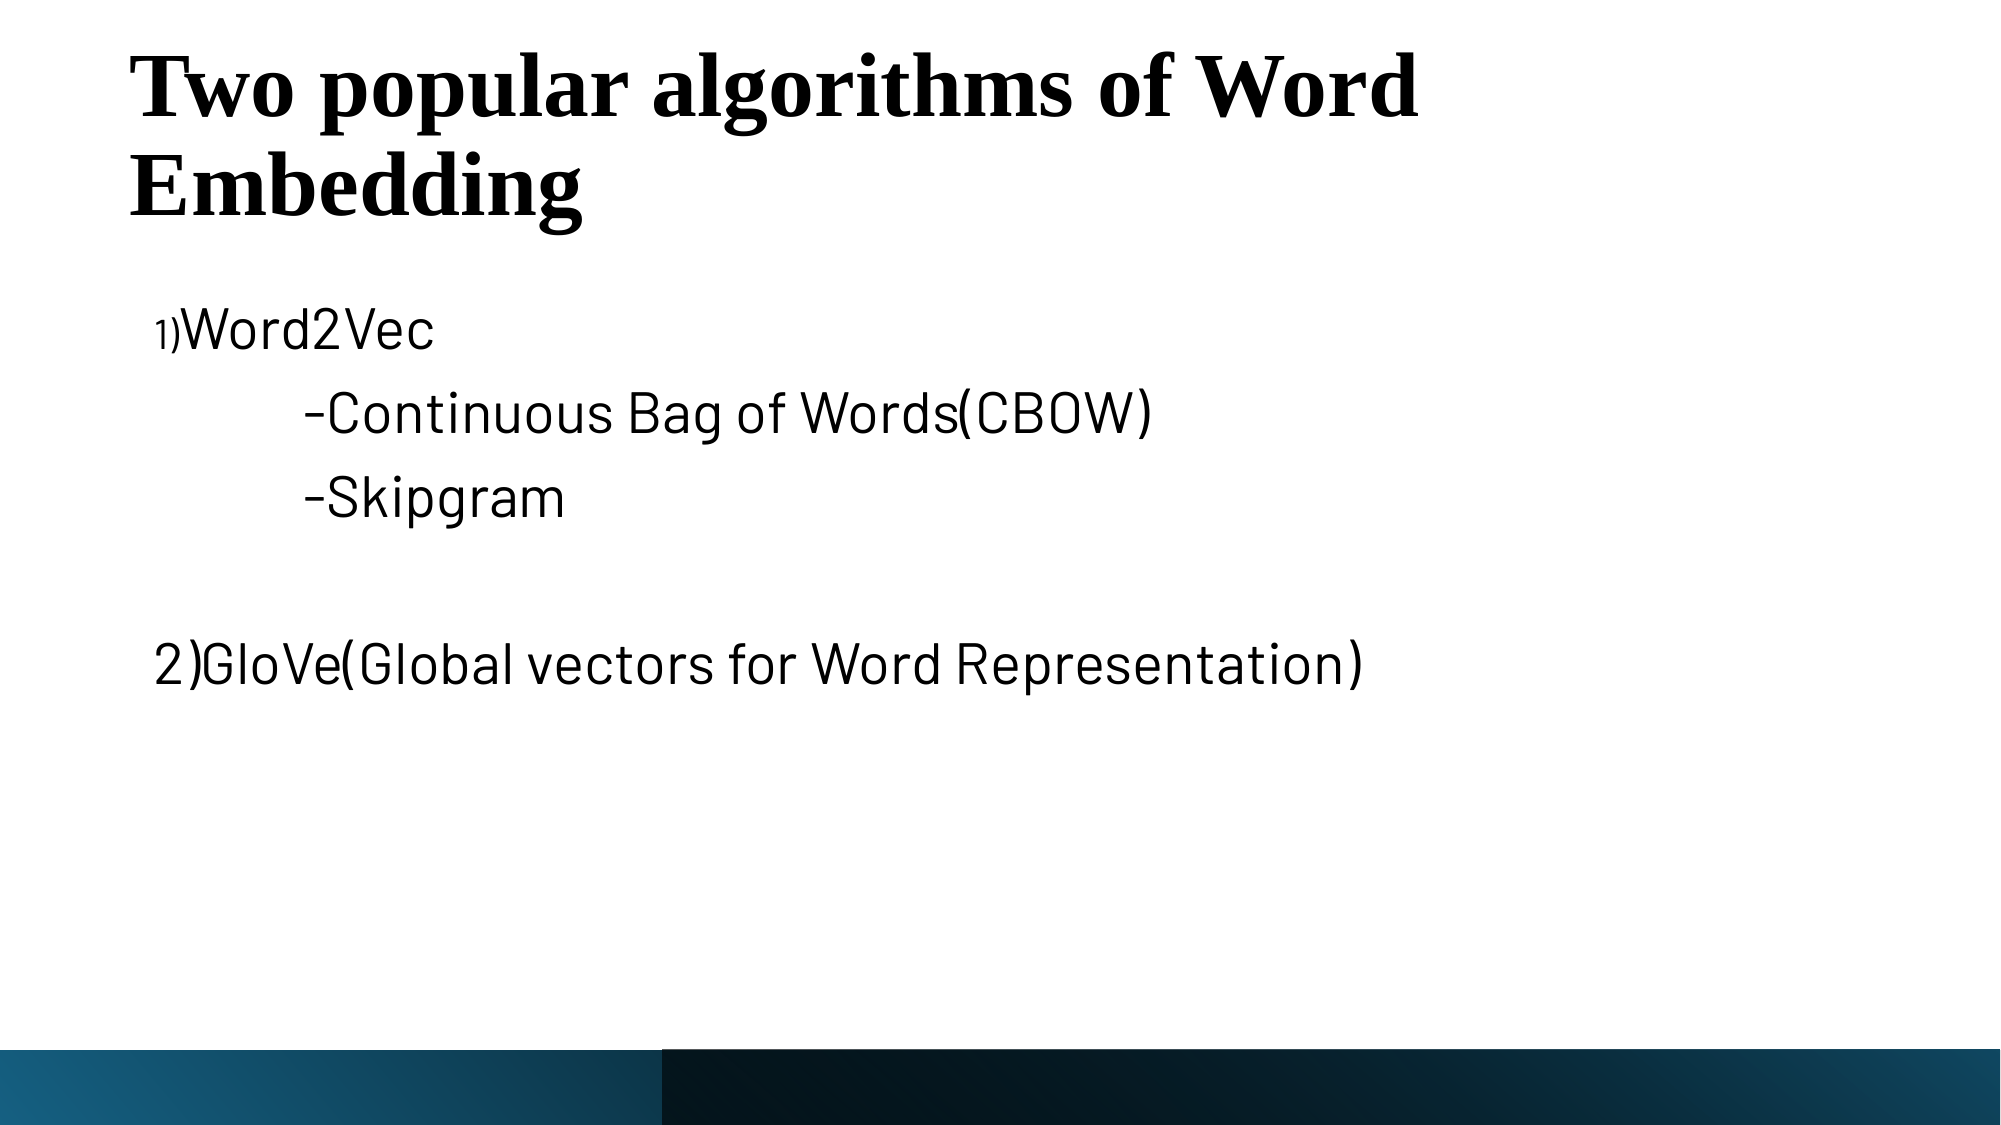

# Two popular algorithms of Word Embedding
1)Word2Vec
	-Continuous Bag of Words(CBOW)
	-Skipgram

2)GloVe(Global vectors for Word Representation)